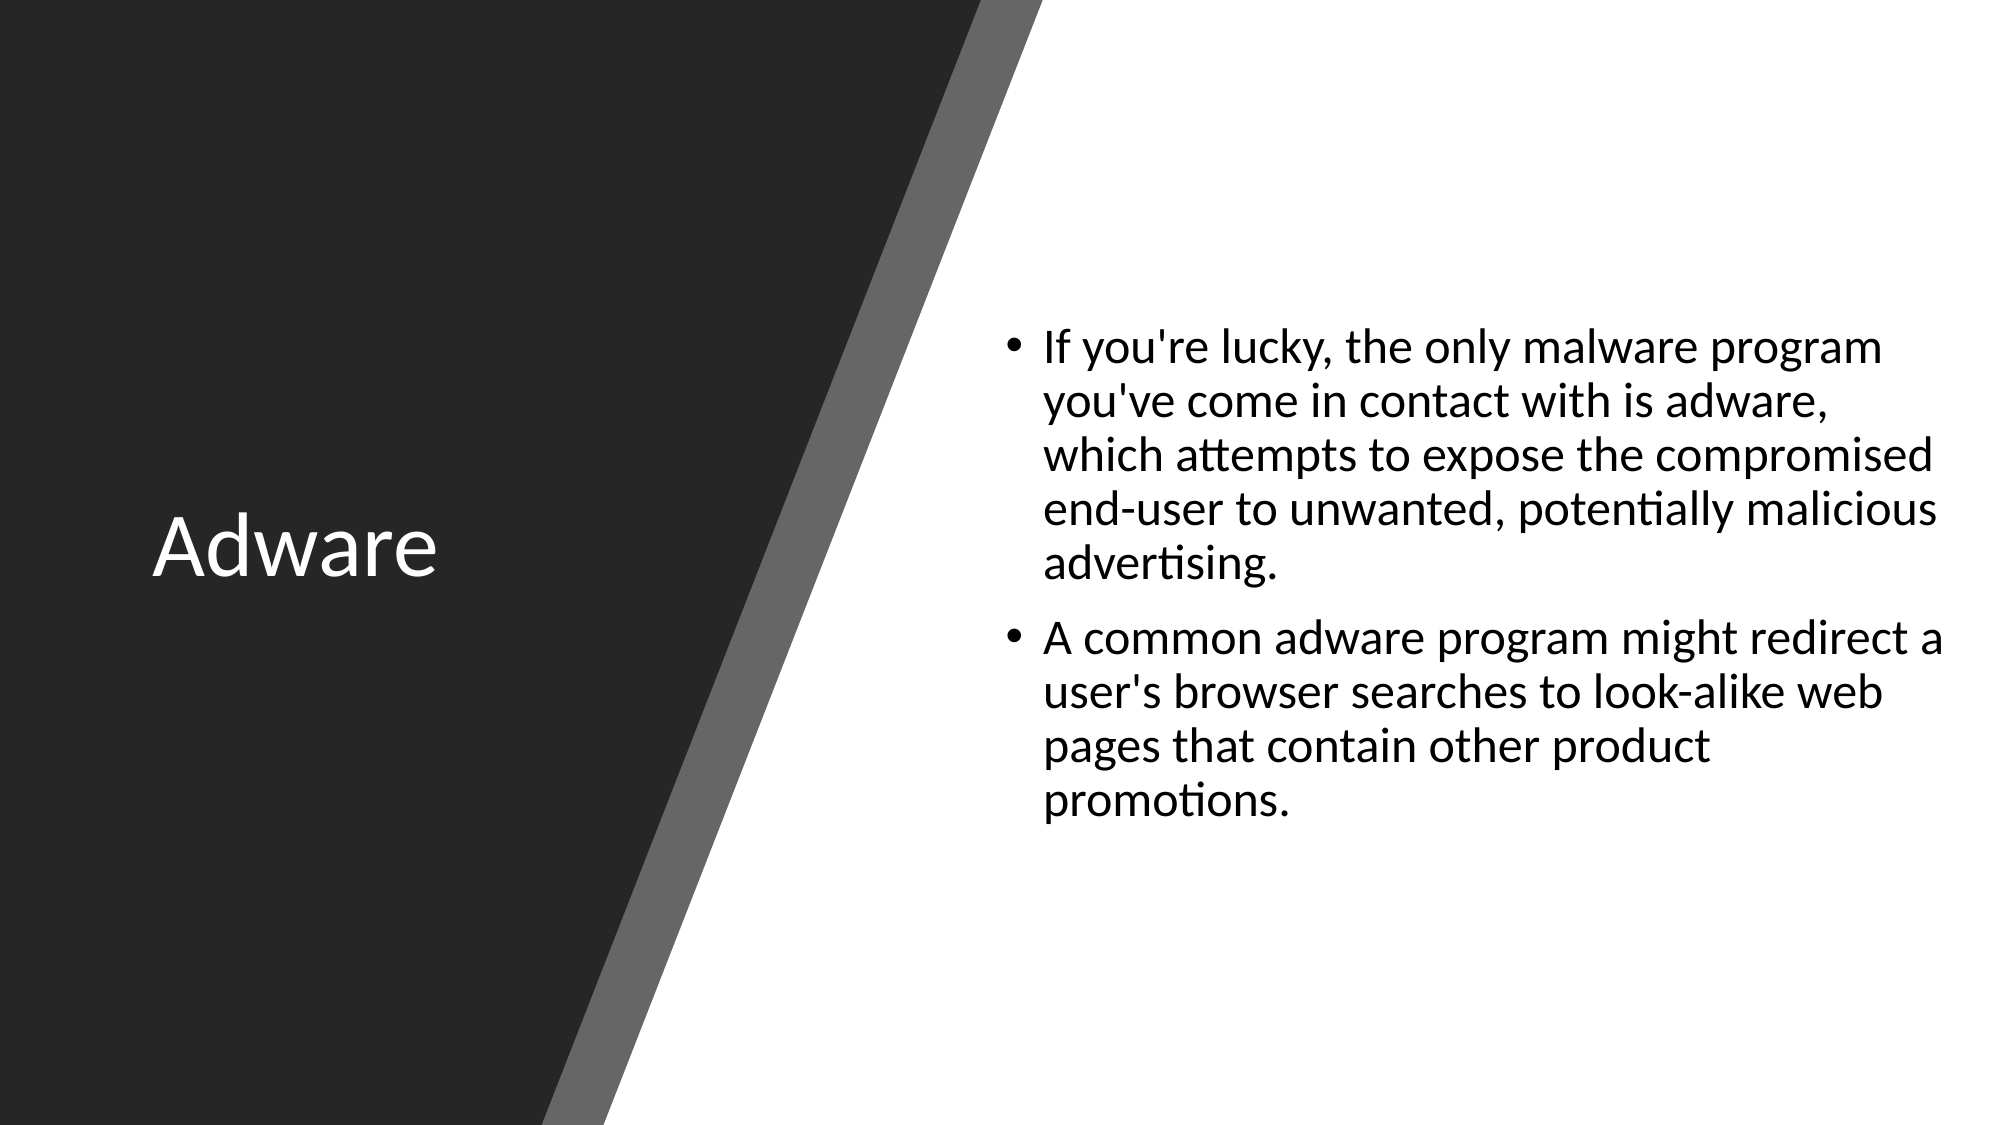

# Adware
If you're lucky, the only malware program you've come in contact with is adware, which attempts to expose the compromised end-user to unwanted, potentially malicious advertising.
A common adware program might redirect a user's browser searches to look-alike web pages that contain other product promotions.